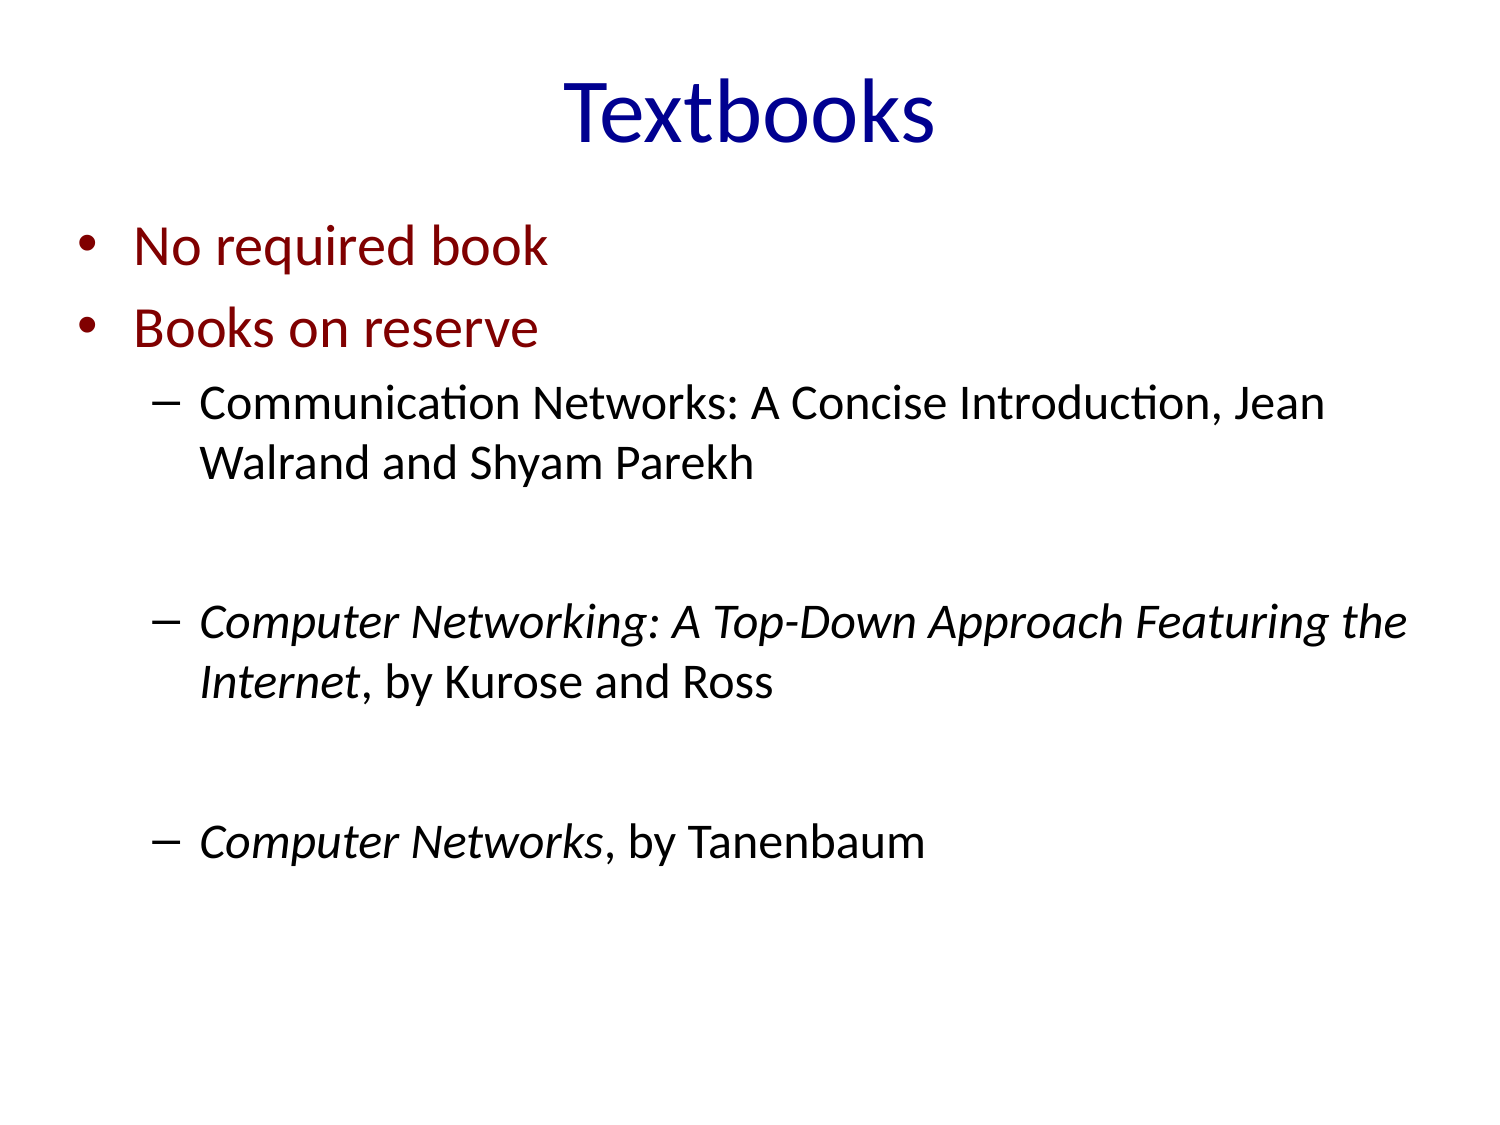

# Textbooks
No required book
Books on reserve
Communication Networks: A Concise Introduction, Jean Walrand and Shyam Parekh

Computer Networking: A Top-Down Approach Featuring the Internet, by Kurose and Ross

Computer Networks, by Tanenbaum